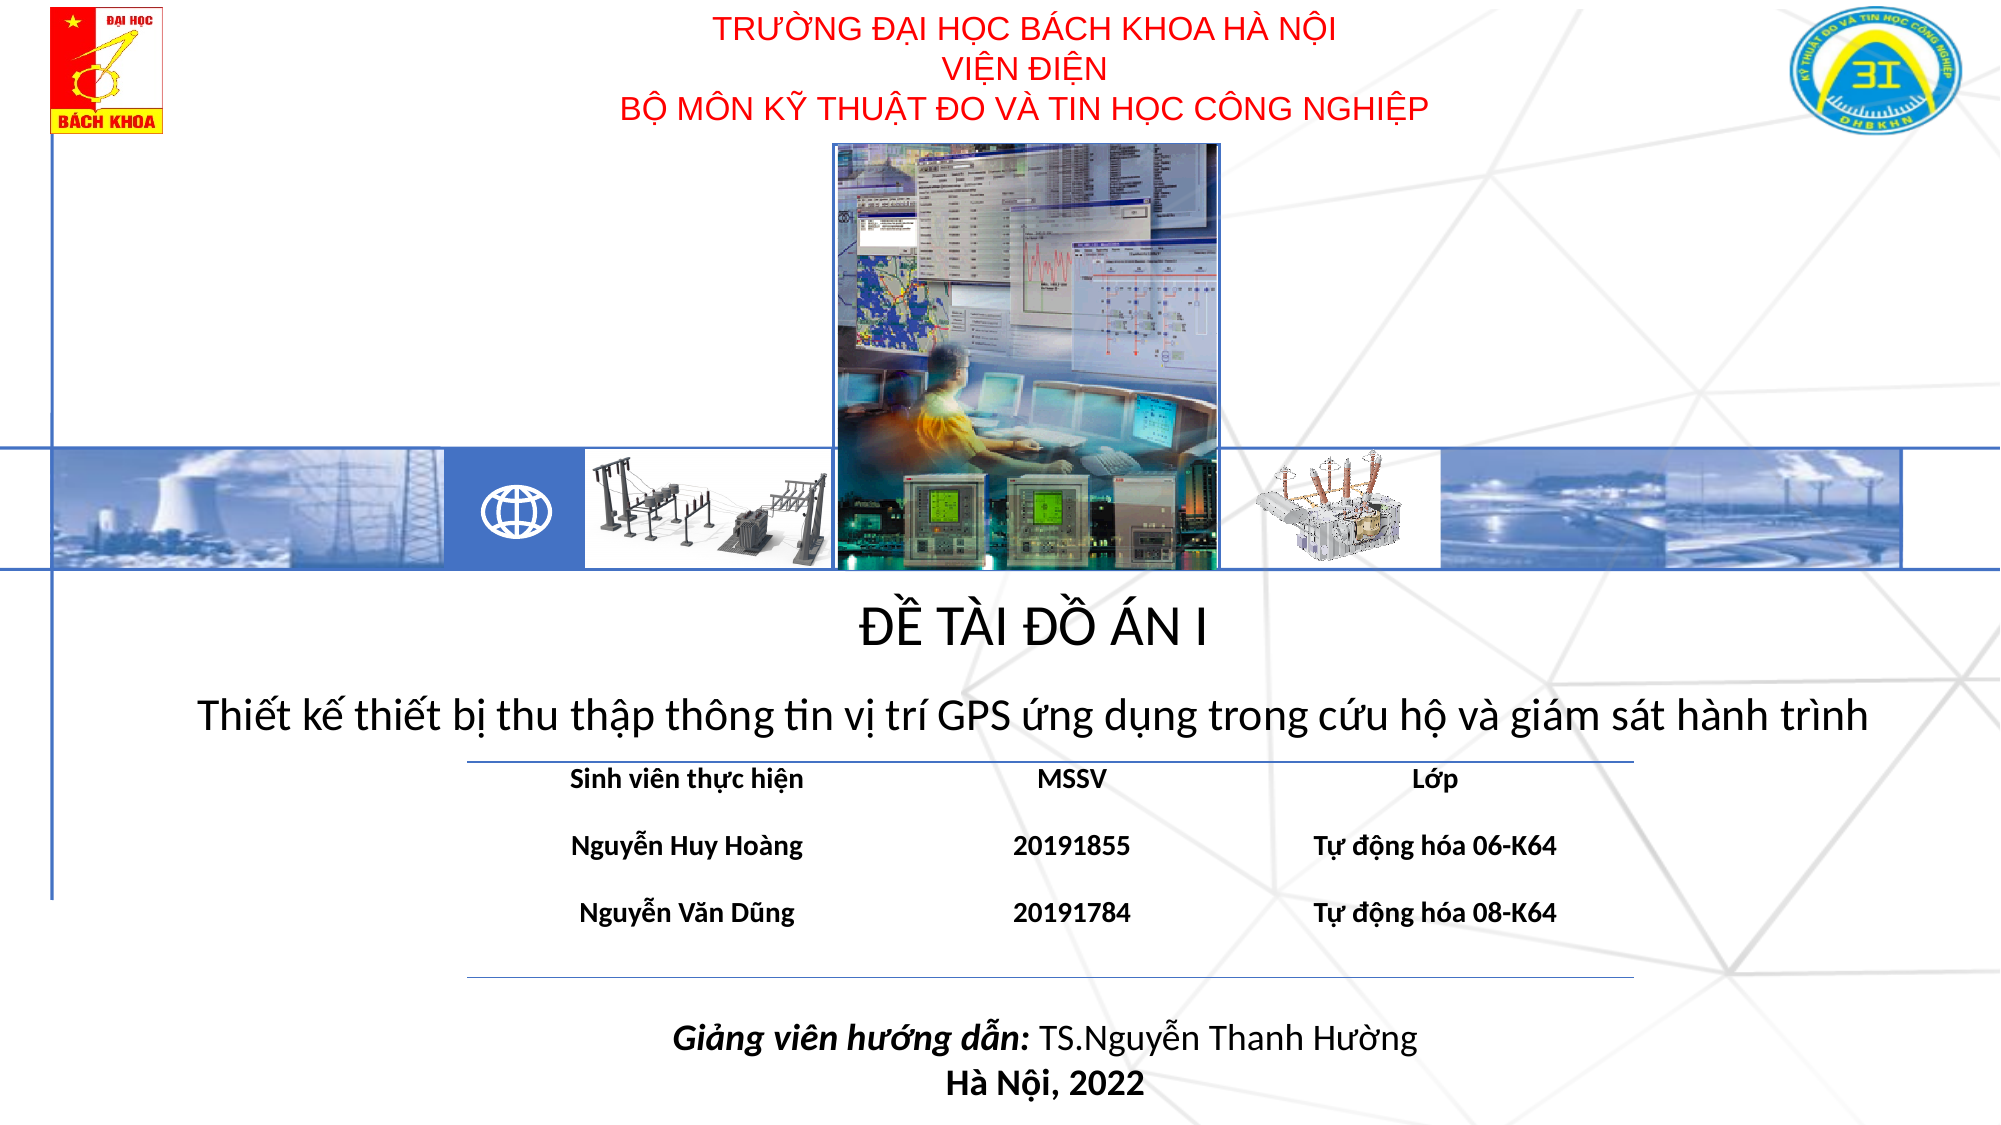

# ĐỀ TÀI ĐỒ ÁN I Thiết kế thiết bị thu thập thông tin vị trí GPS ứng dụng trong cứu hộ và giám sát hành trình

| Sinh viên thực hiện   Nguyễn Huy Hoàng   Nguyễn Văn Dũng | MSSV   20191855   20191784 | Lớp   Tự động hóa 06-K64   Tự động hóa 08-K64 |
| --- | --- | --- |
Giảng viên hướng dẫn: TS.Nguyễn Thanh Hường
Hà Nội, 2022